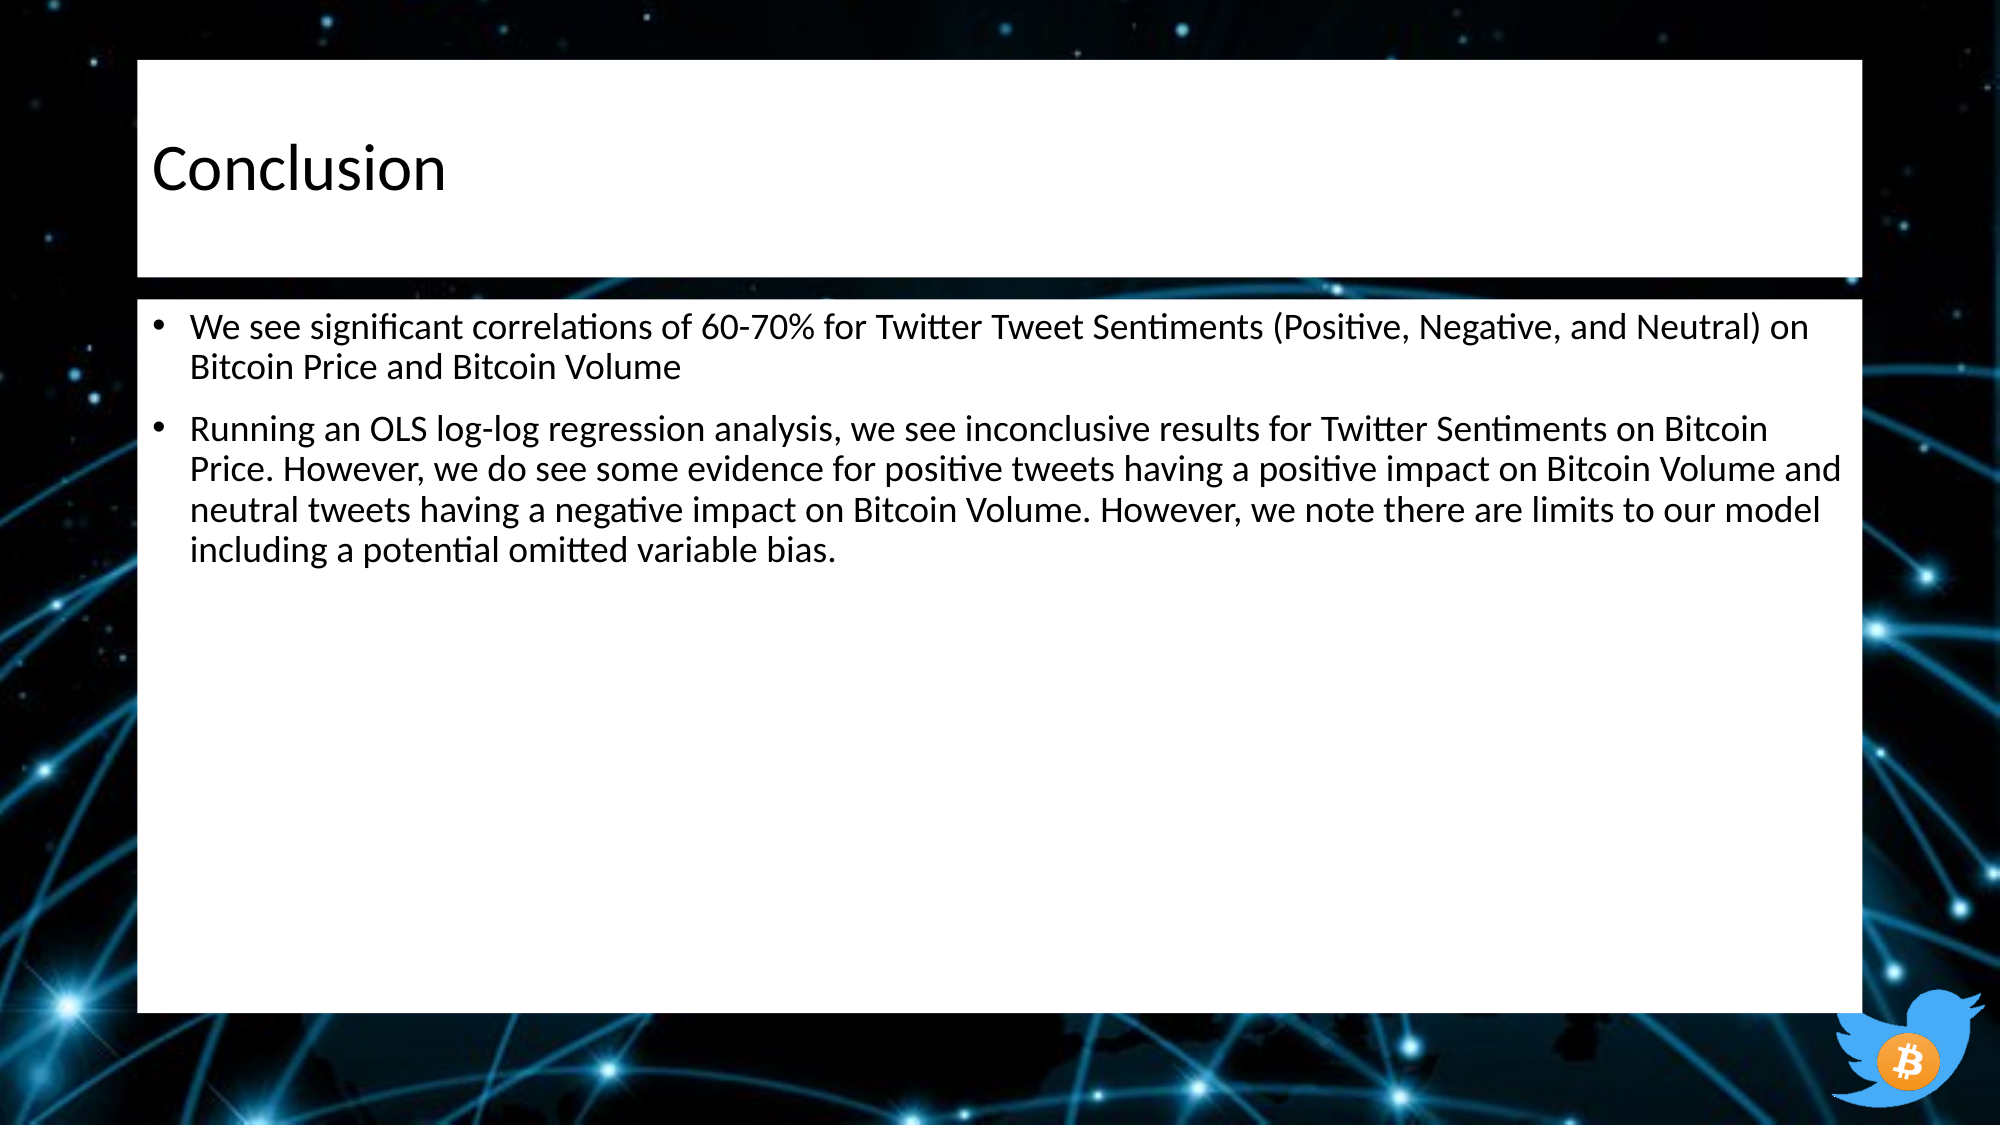

# Conclusion
We see significant correlations of 60-70% for Twitter Tweet Sentiments (Positive, Negative, and Neutral) on Bitcoin Price and Bitcoin Volume
Running an OLS log-log regression analysis, we see inconclusive results for Twitter Sentiments on Bitcoin Price. However, we do see some evidence for positive tweets having a positive impact on Bitcoin Volume and neutral tweets having a negative impact on Bitcoin Volume. However, we note there are limits to our model including a potential omitted variable bias.